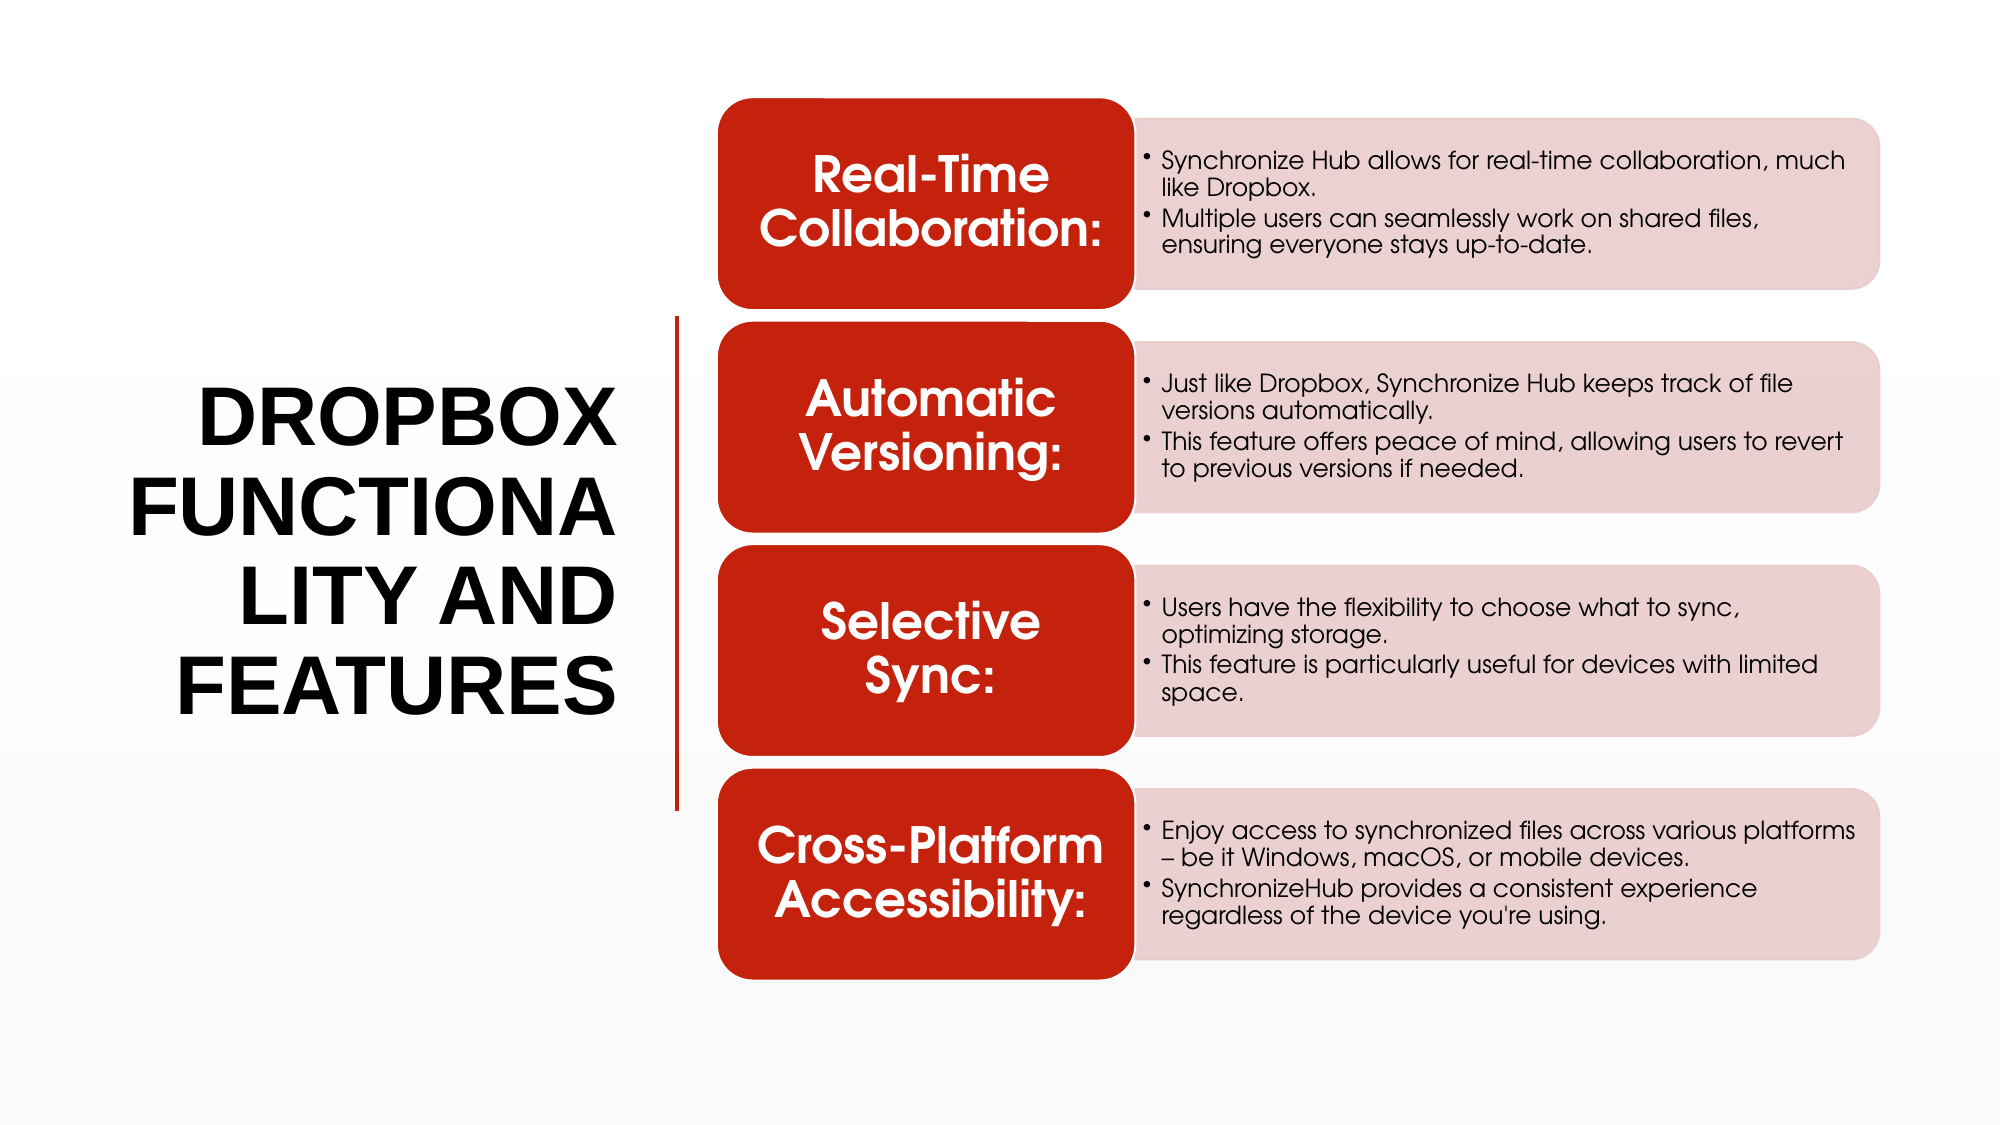

Synchronize Hub allows for real-time collaboration, much like Dropbox.
Multiple users can seamlessly work on shared files, ensuring everyone stays up-to-date.
Real-Time Collaboration:
Just like Dropbox, Synchronize Hub keeps track of file versions automatically.
This feature offers peace of mind, allowing users to revert to previous versions if needed.
Automatic Versioning:
Users have the flexibility to choose what to sync, optimizing storage.
This feature is particularly useful for devices with limited space.
Selective Sync:
Enjoy access to synchronized files across various platforms – be it Windows, macOS, or mobile devices.
SynchronizeHub provides a consistent experience regardless of the device you're using.
Cross-Platform Accessibility:
# Dropbox Functionality and Features